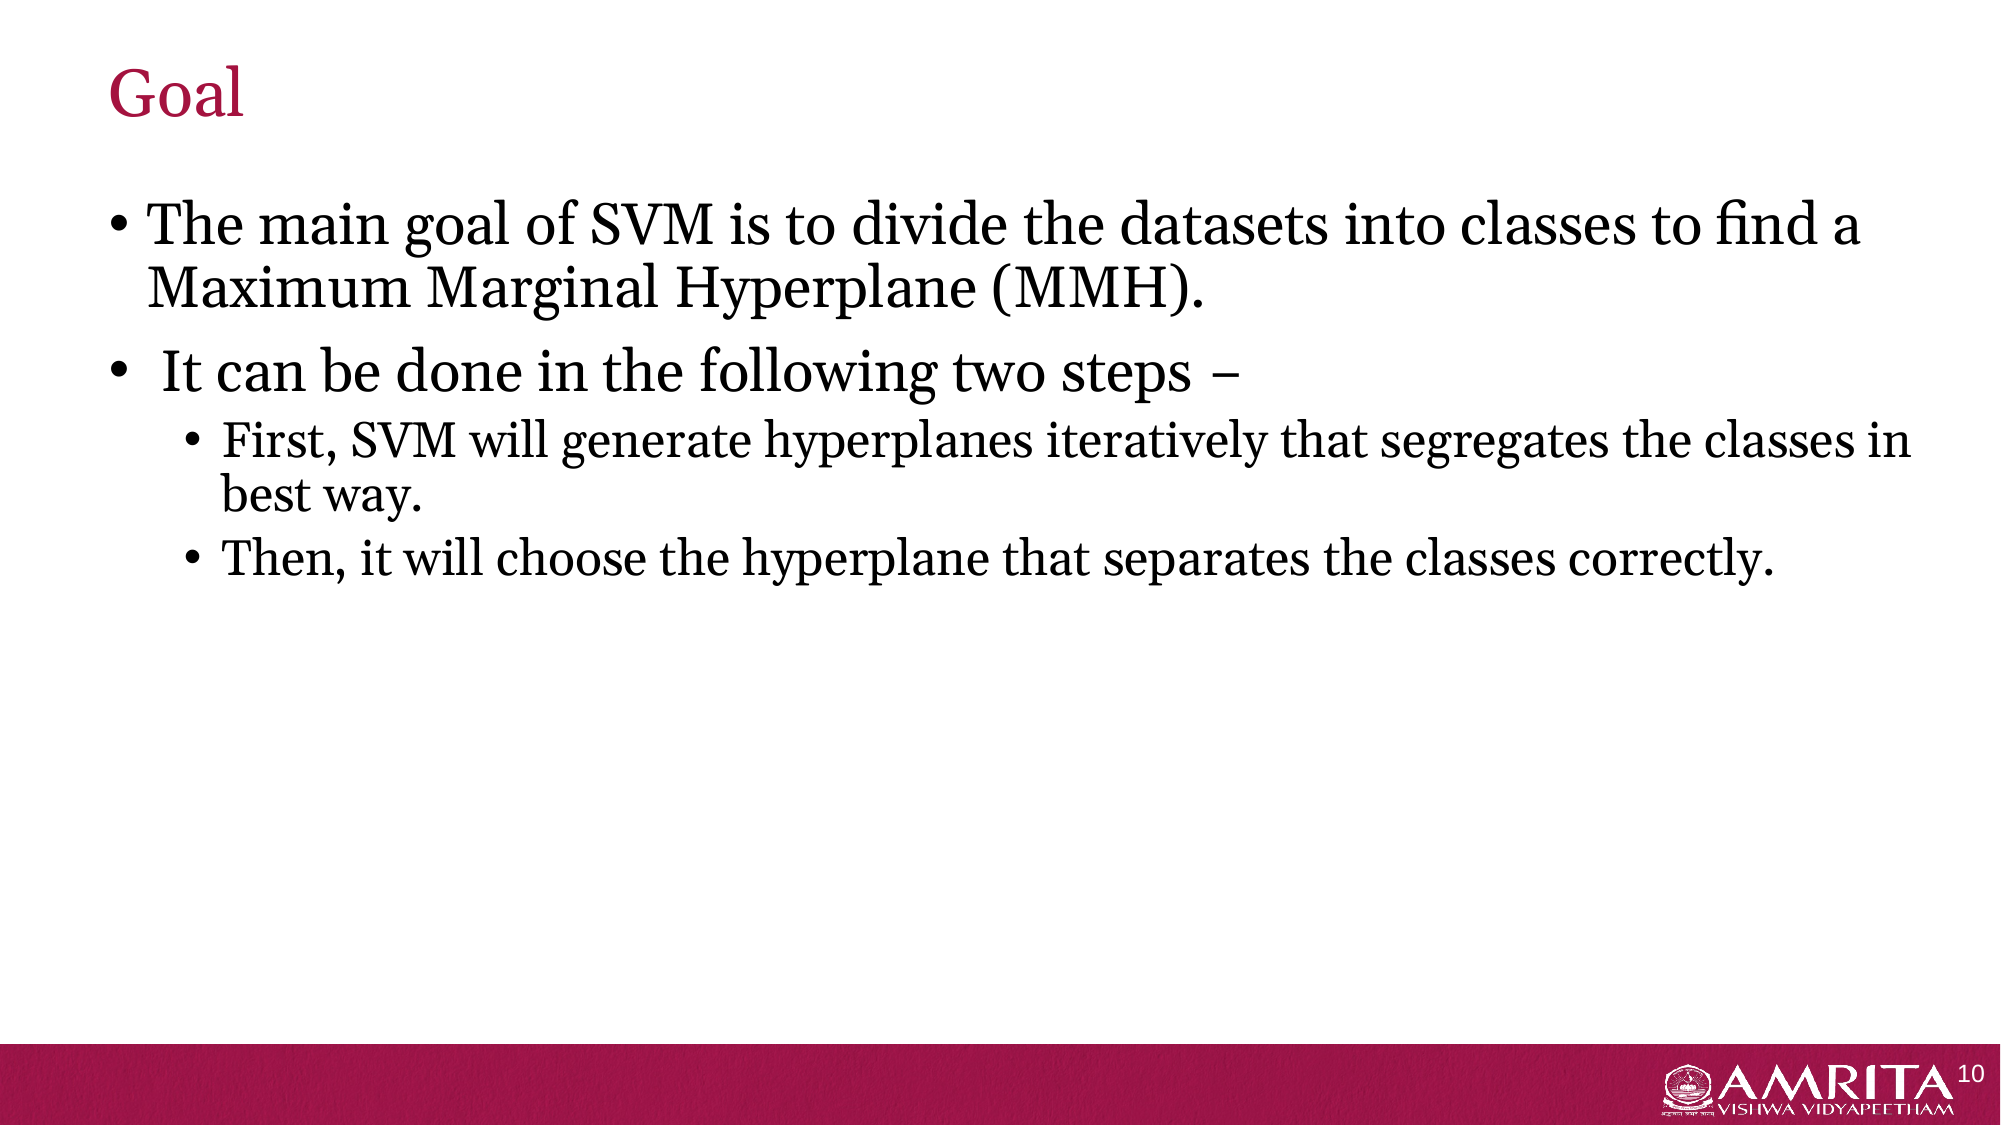

# Goal
The main goal of SVM is to divide the datasets into classes to find a Maximum Marginal Hyperplane (MMH).
 It can be done in the following two steps −
First, SVM will generate hyperplanes iteratively that segregates the classes in best way.
Then, it will choose the hyperplane that separates the classes correctly.

10